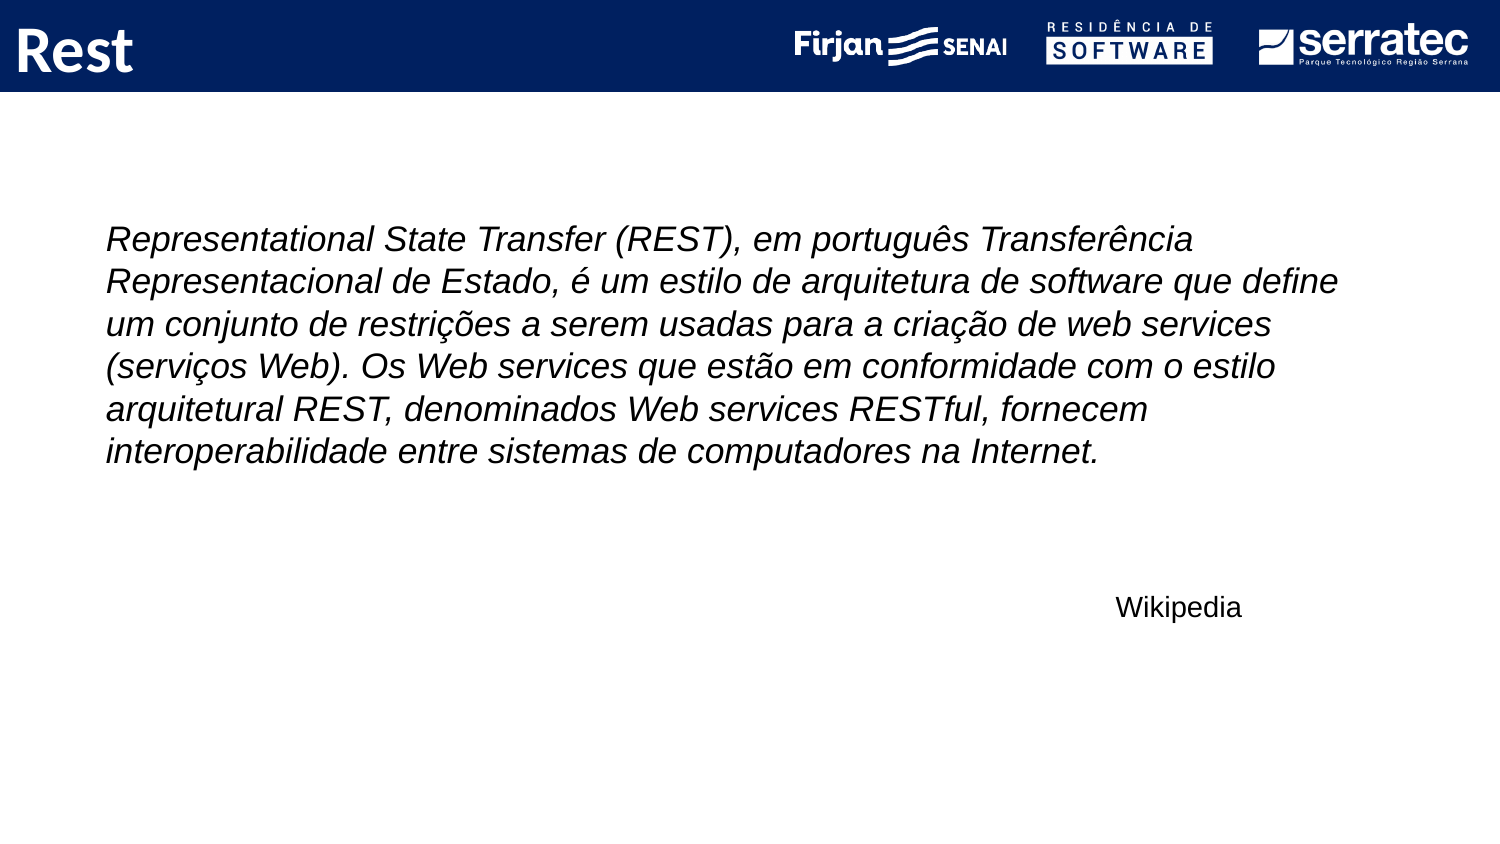

# Rest
Representational State Transfer (REST), em português Transferência Representacional de Estado, é um estilo de arquitetura de software que define um conjunto de restrições a serem usadas para a criação de web services (serviços Web). Os Web services que estão em conformidade com o estilo arquitetural REST, denominados Web services RESTful, fornecem interoperabilidade entre sistemas de computadores na Internet.

Wikipedia